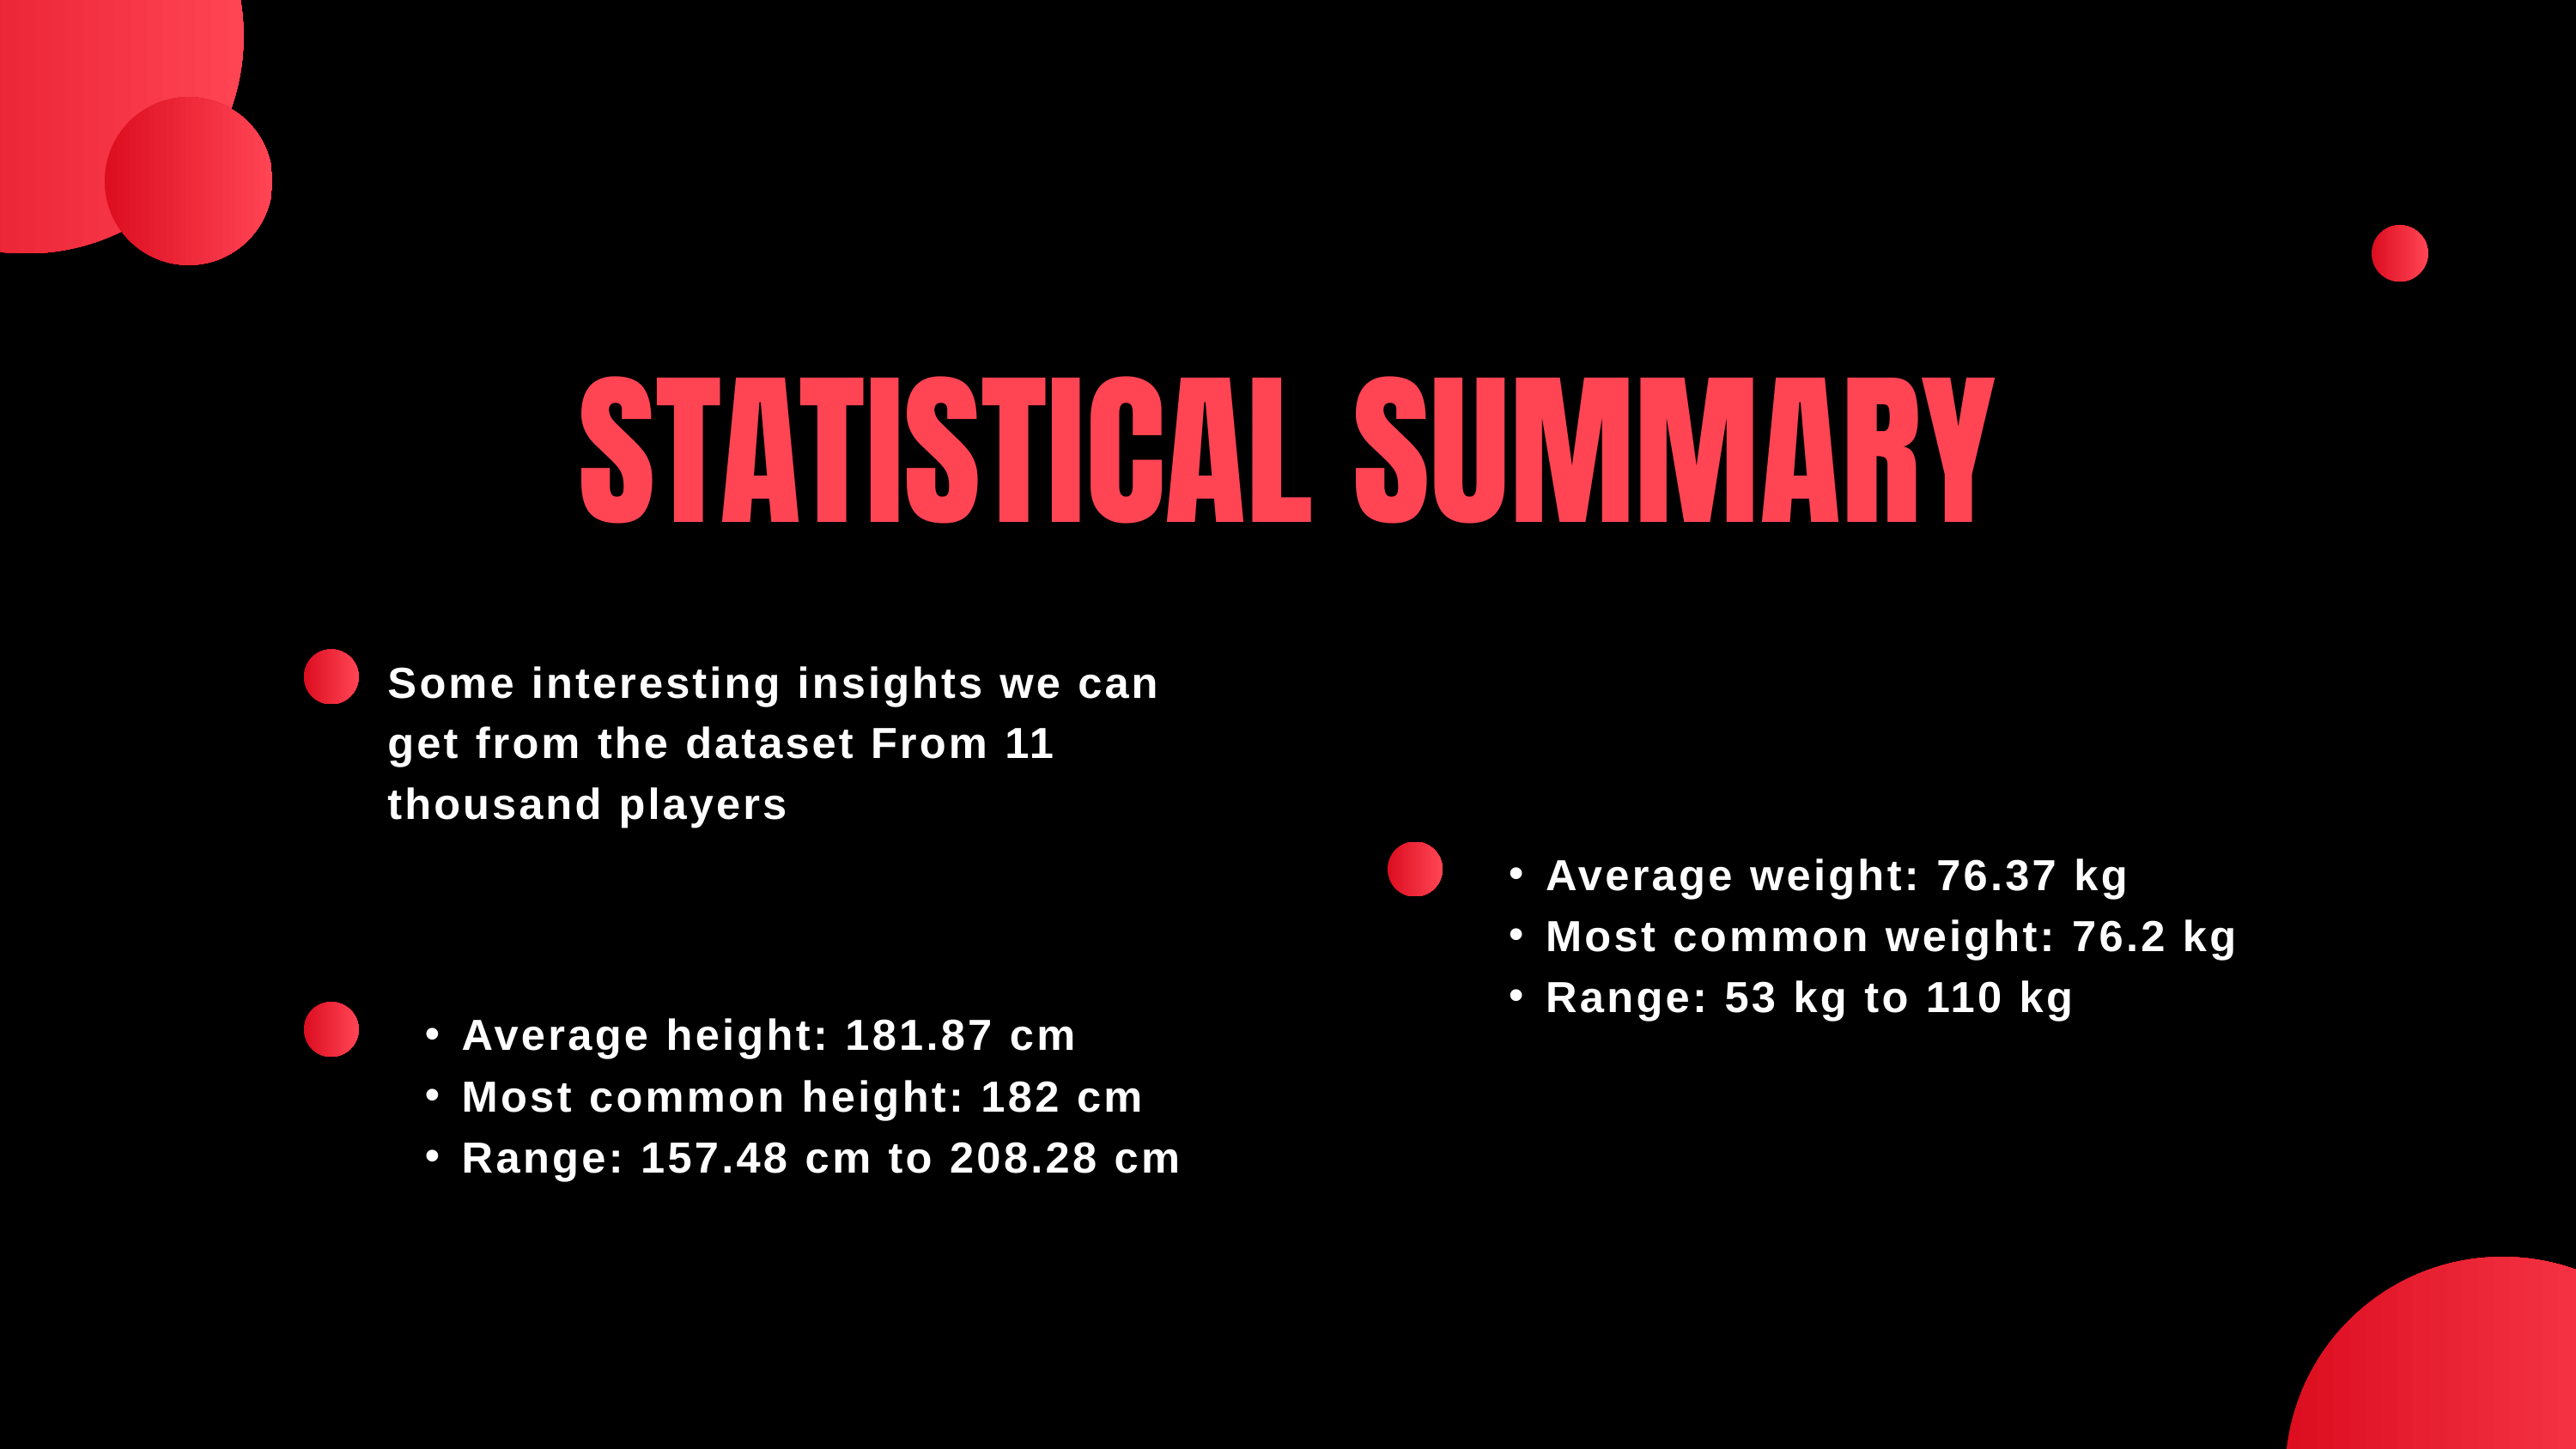

STATISTICAL SUMMARY​
Some interesting insights we can get from the dataset From 11 thousand players

Average weight: 76.37 kg ​
Most common weight: 76.2 kg ​
Range: 53 kg to 110 kg

Average height: 181.87 cm ​
Most common height: 182 cm​
Range: 157.48 cm to 208.28 cm